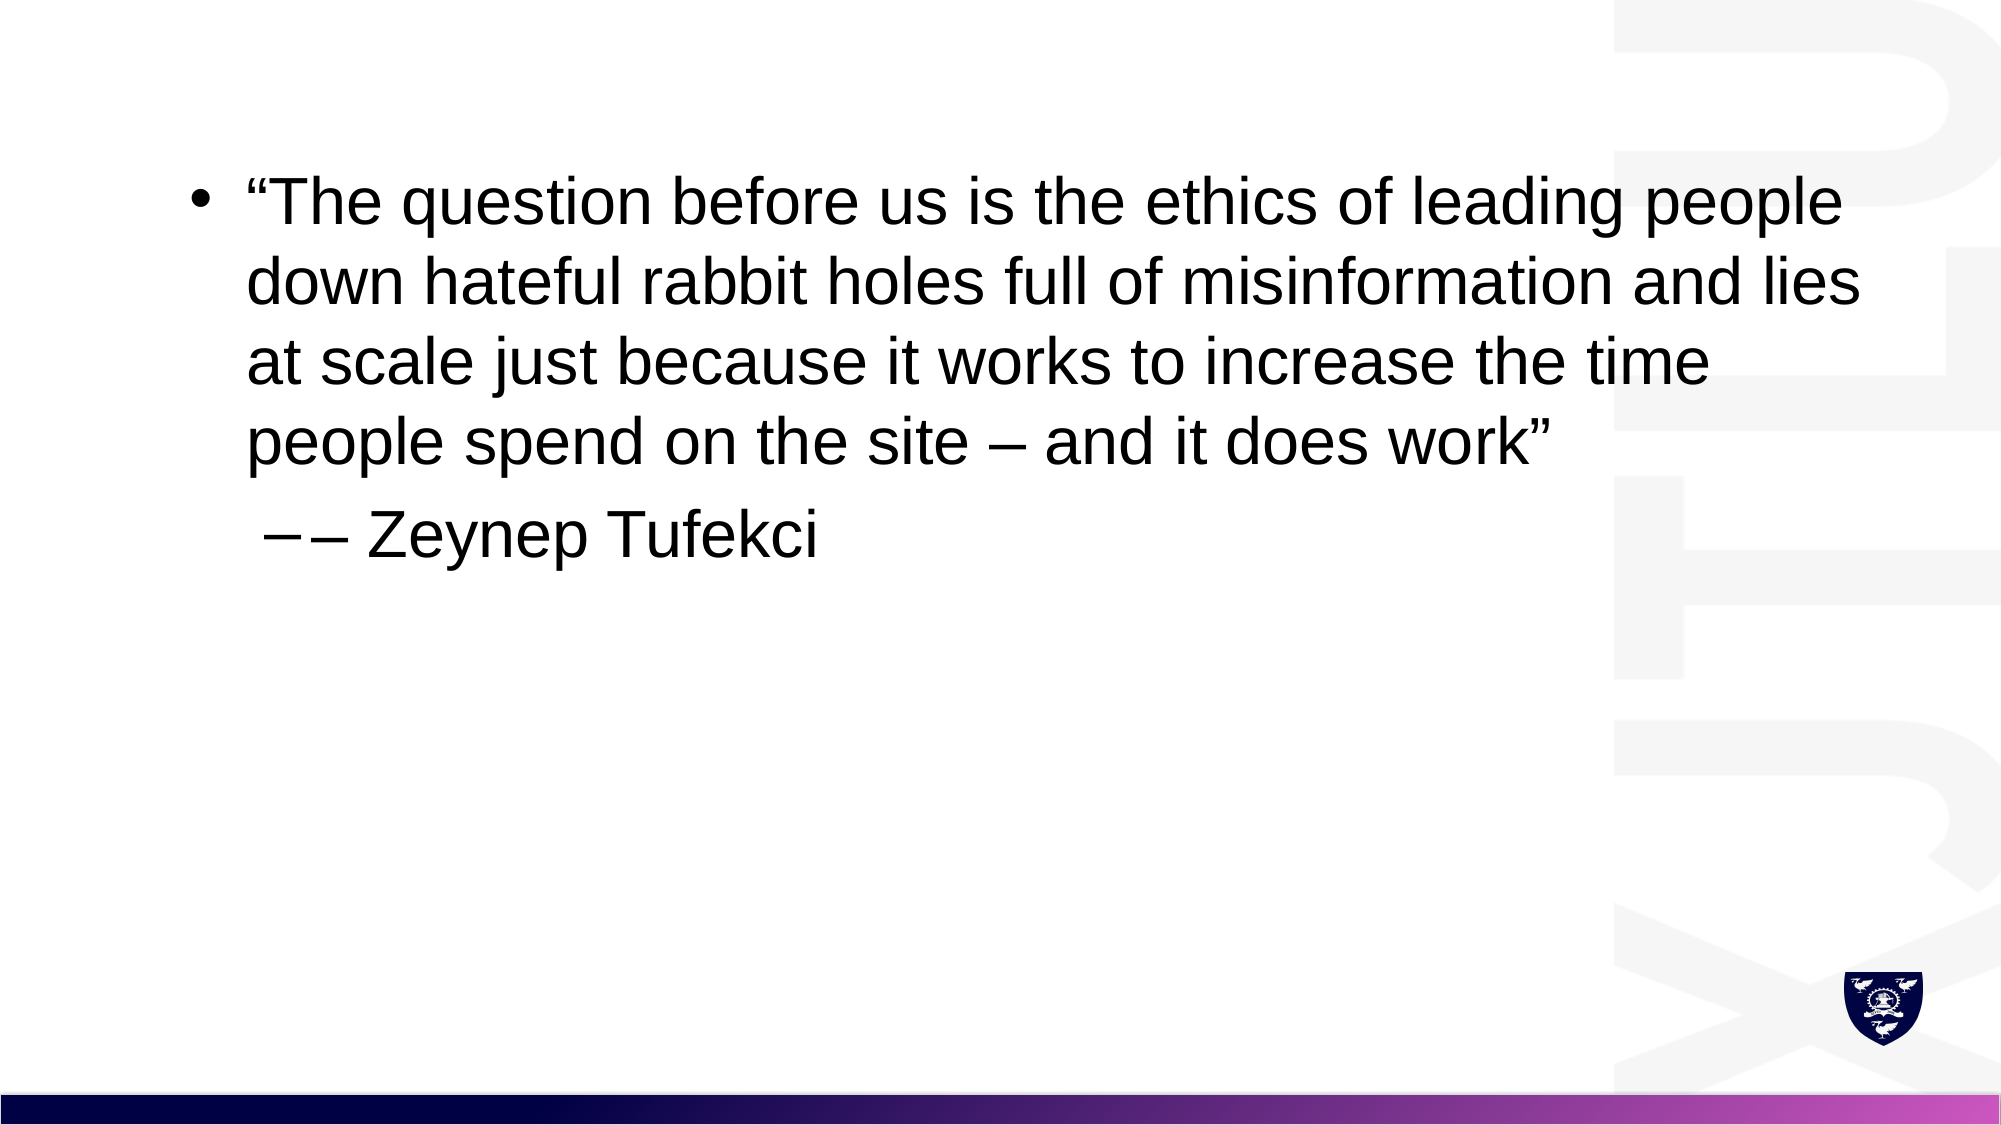

“The question before us is the ethics of leading people down hateful rabbit holes full of misinformation and lies at scale just because it works to increase the time people spend on the site – and it does work”
– Zeynep Tufekci